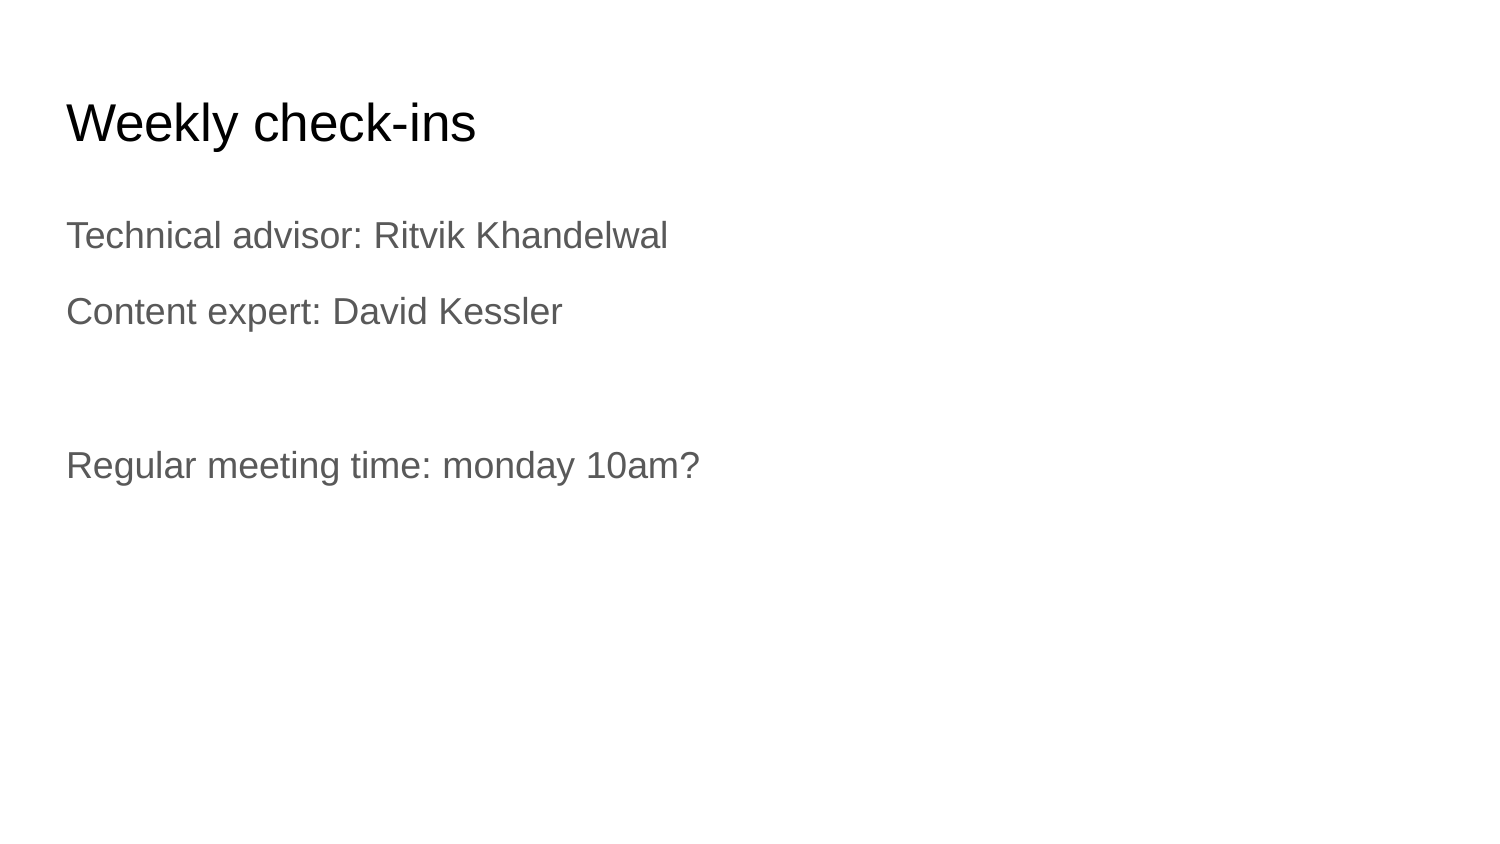

# Weekly check-ins
Technical advisor: Ritvik Khandelwal
Content expert: David Kessler

Regular meeting time: monday 10am?